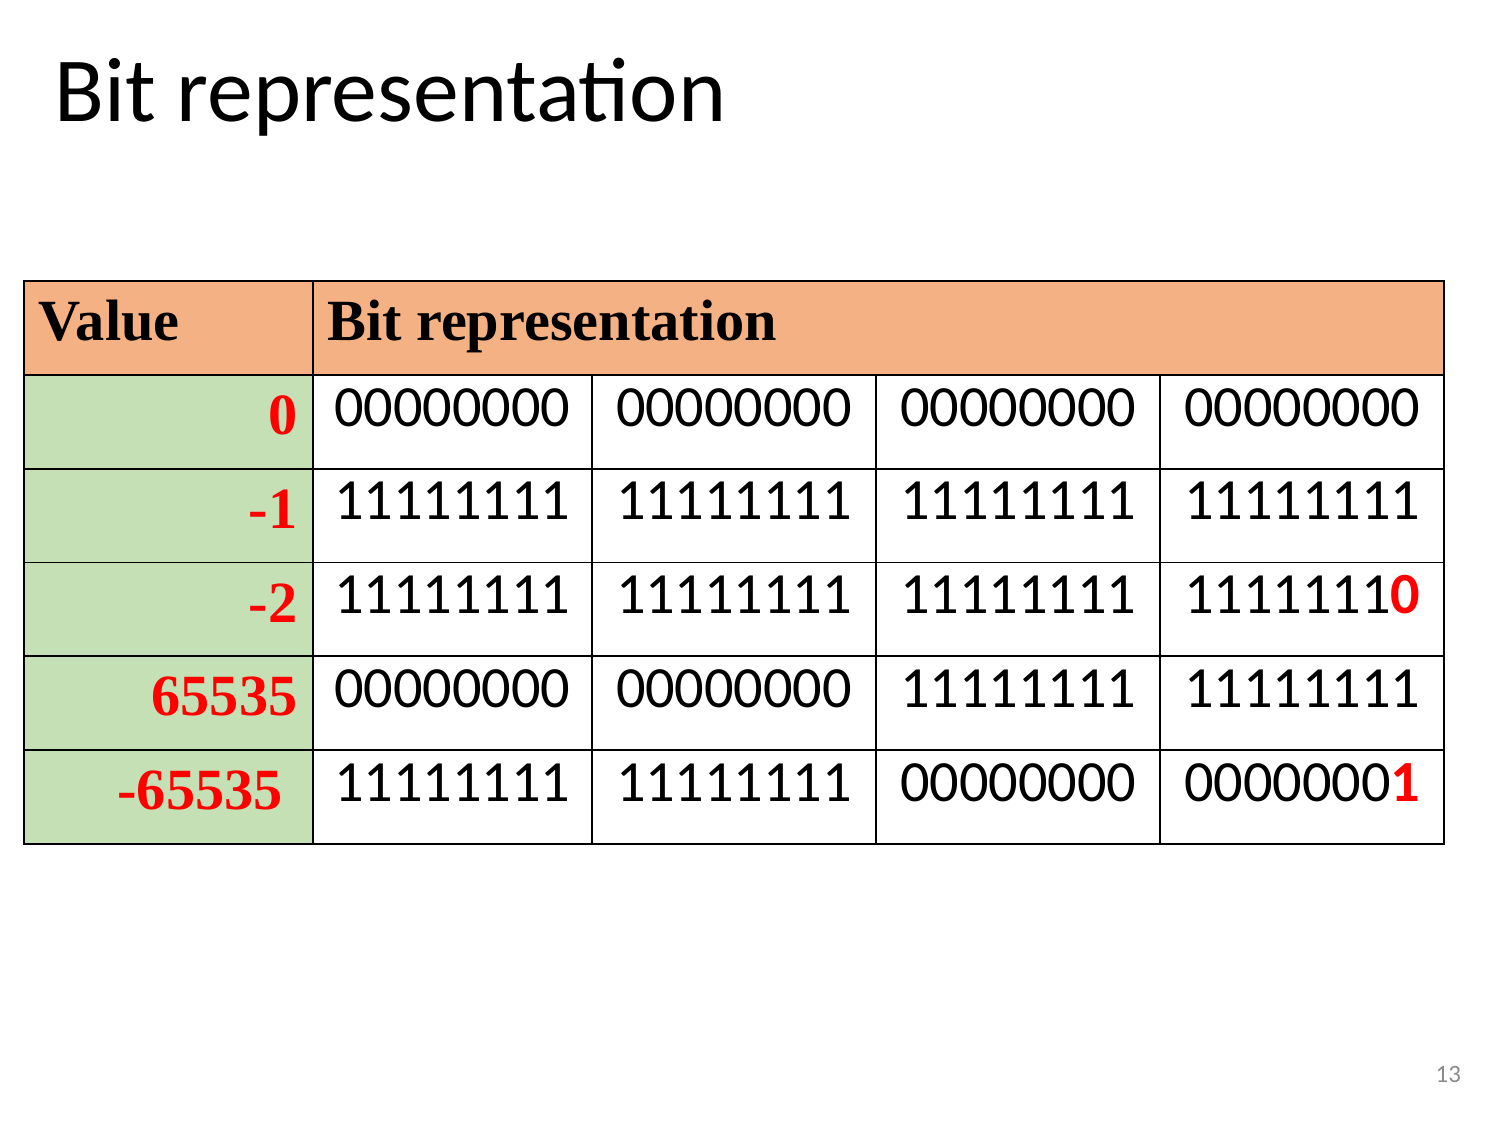

# Bit representation

| Value | Bit representation |  |  |  |
| --- | --- | --- | --- | --- |
| 0 | 00000000 | 00000000 | 00000000 | 00000000 |
| -1 | 11111111 | 11111111 | 11111111 | 11111111 |
| -2 | 11111111 | 11111111 | 11111111 | 11111110 |
| 65535 | 00000000 | 00000000 | 11111111 | 11111111 |
| -65535 | 11111111 | 11111111 | 00000000 | 00000001 |
13